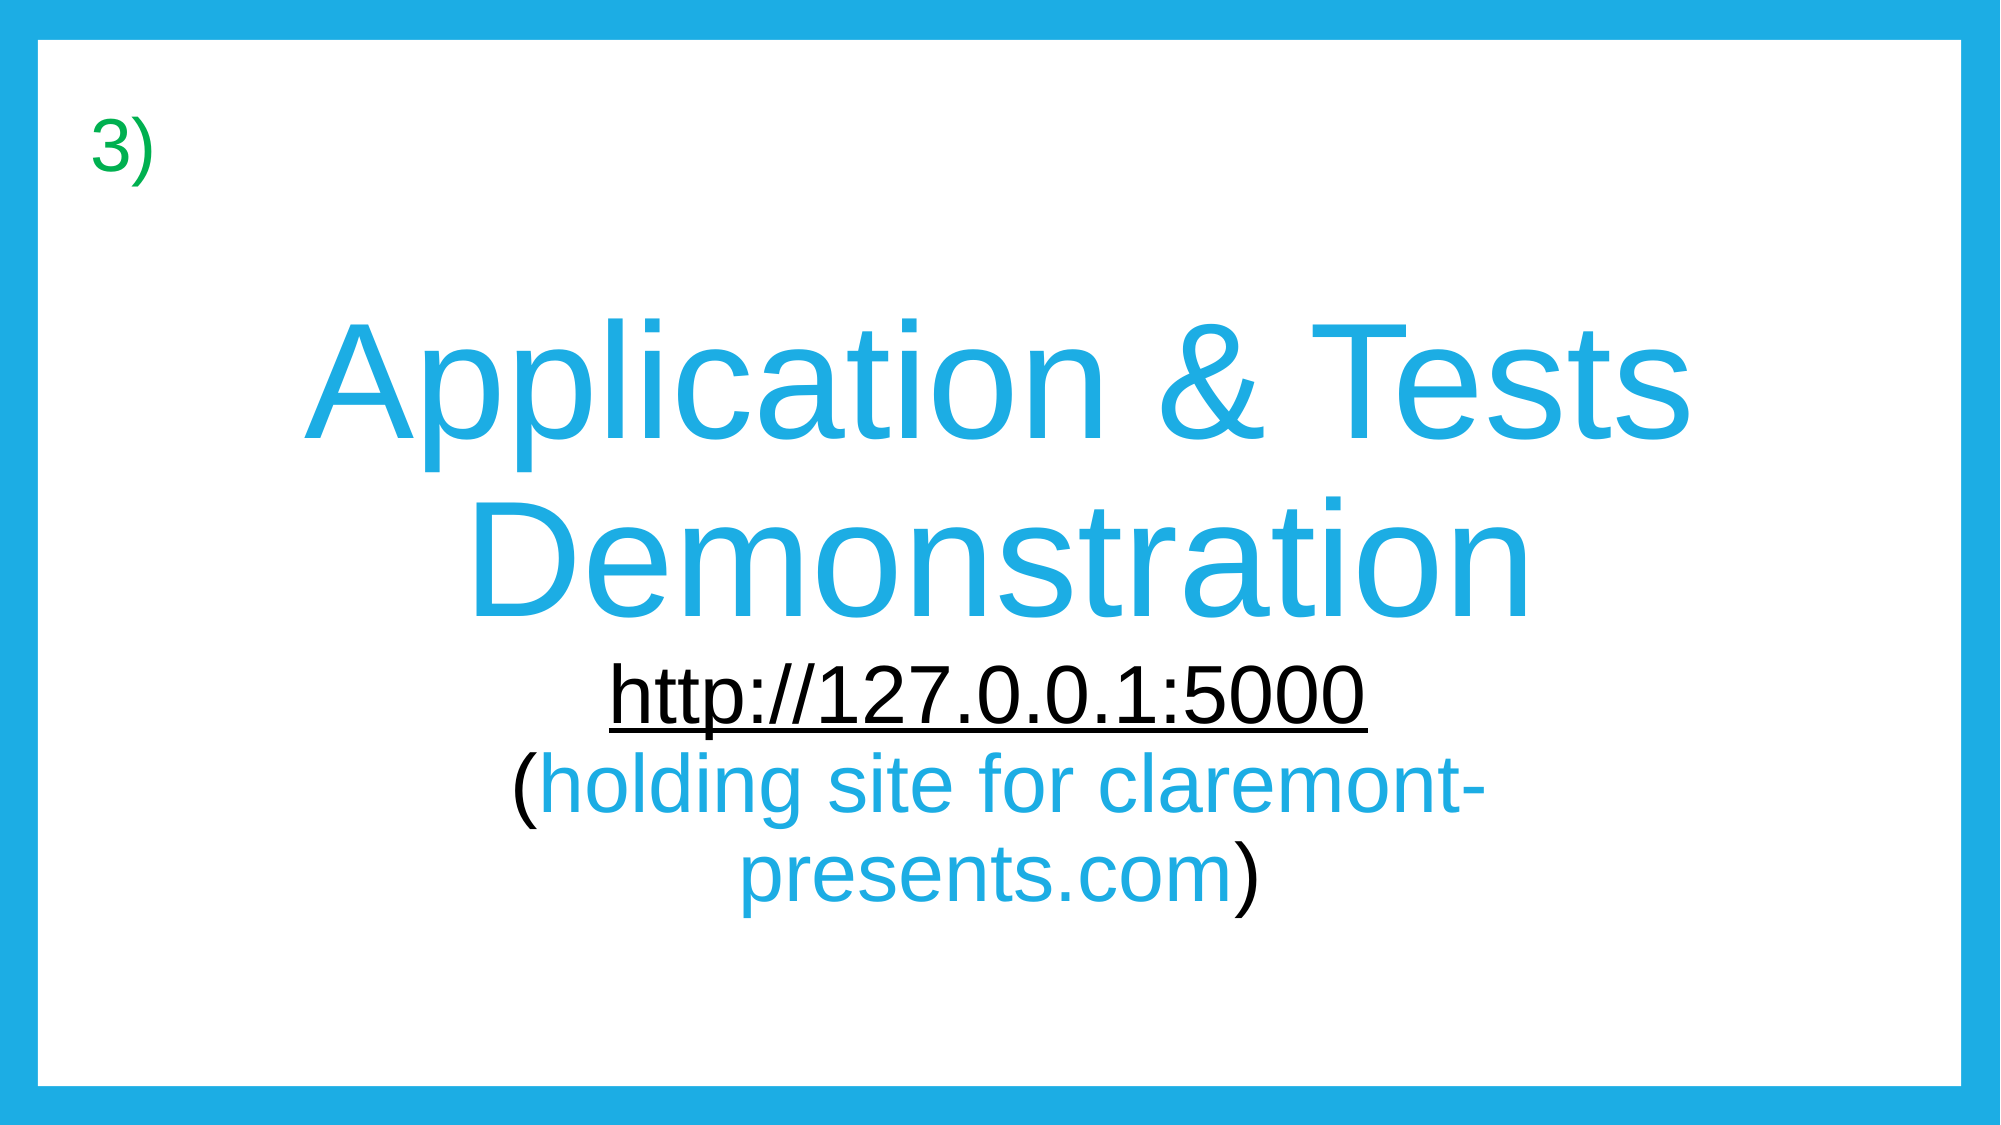

3)
# Application & Tests Demonstration http://127.0.0.1:5000 (holding site for claremont-presents.com)